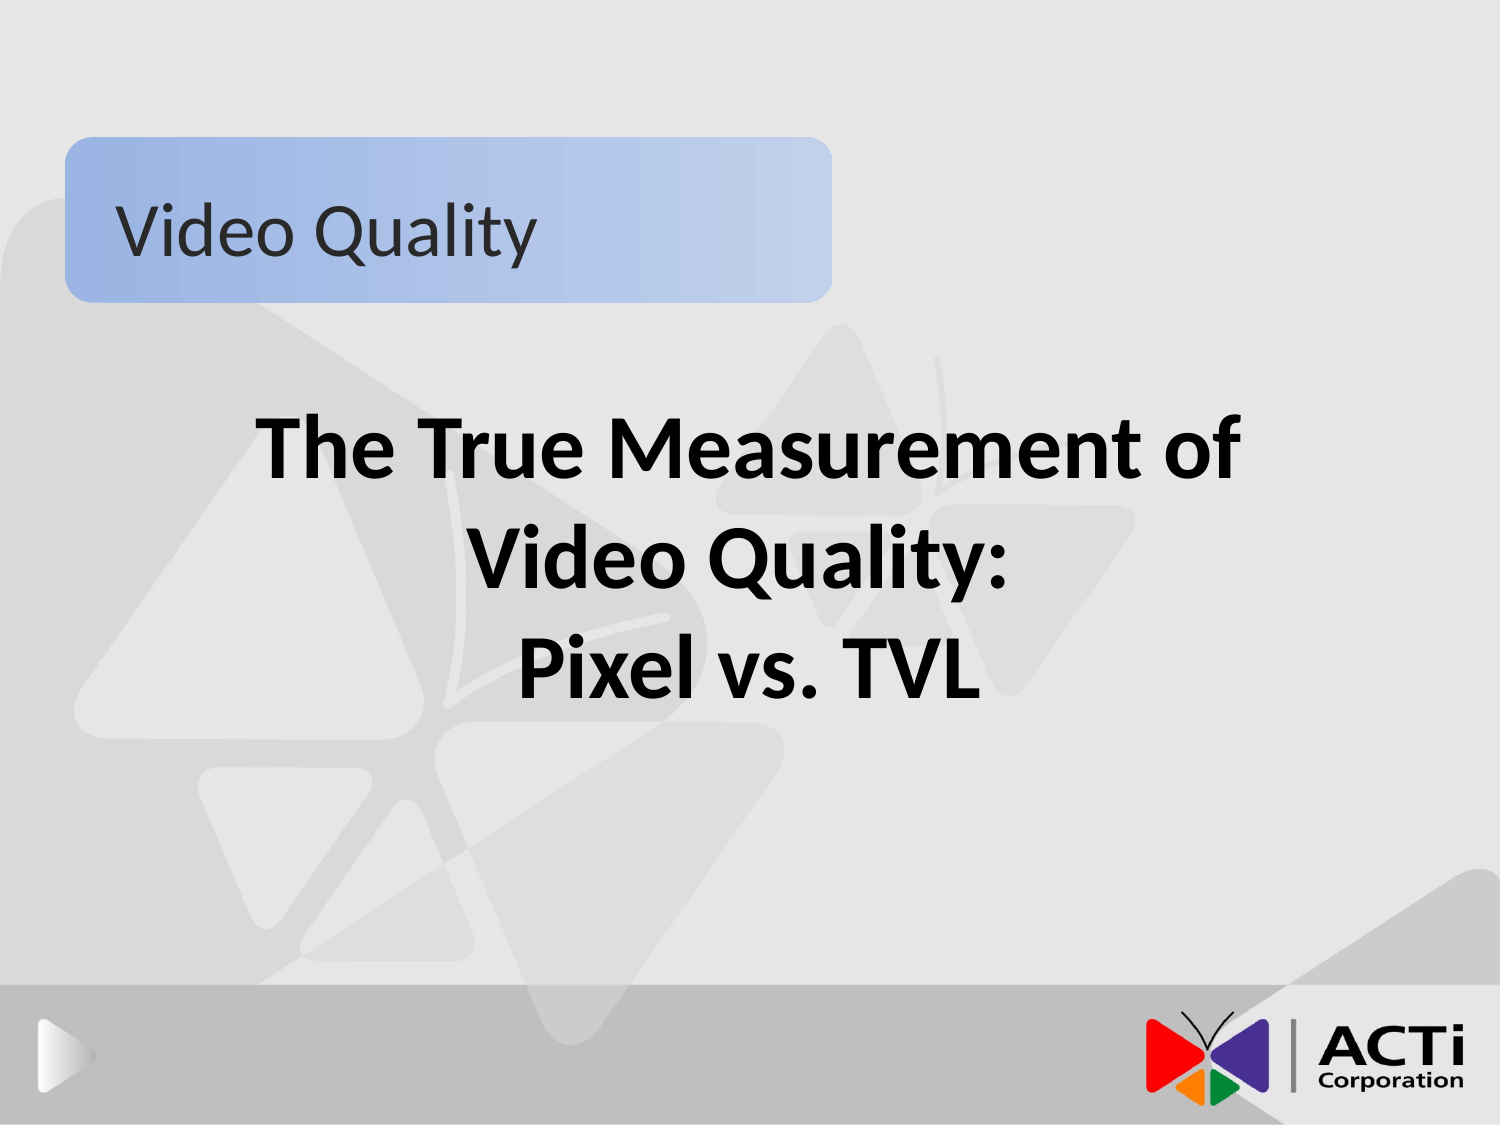

Video Quality
# The True Measurement of Video Quality: Pixel vs. TVL